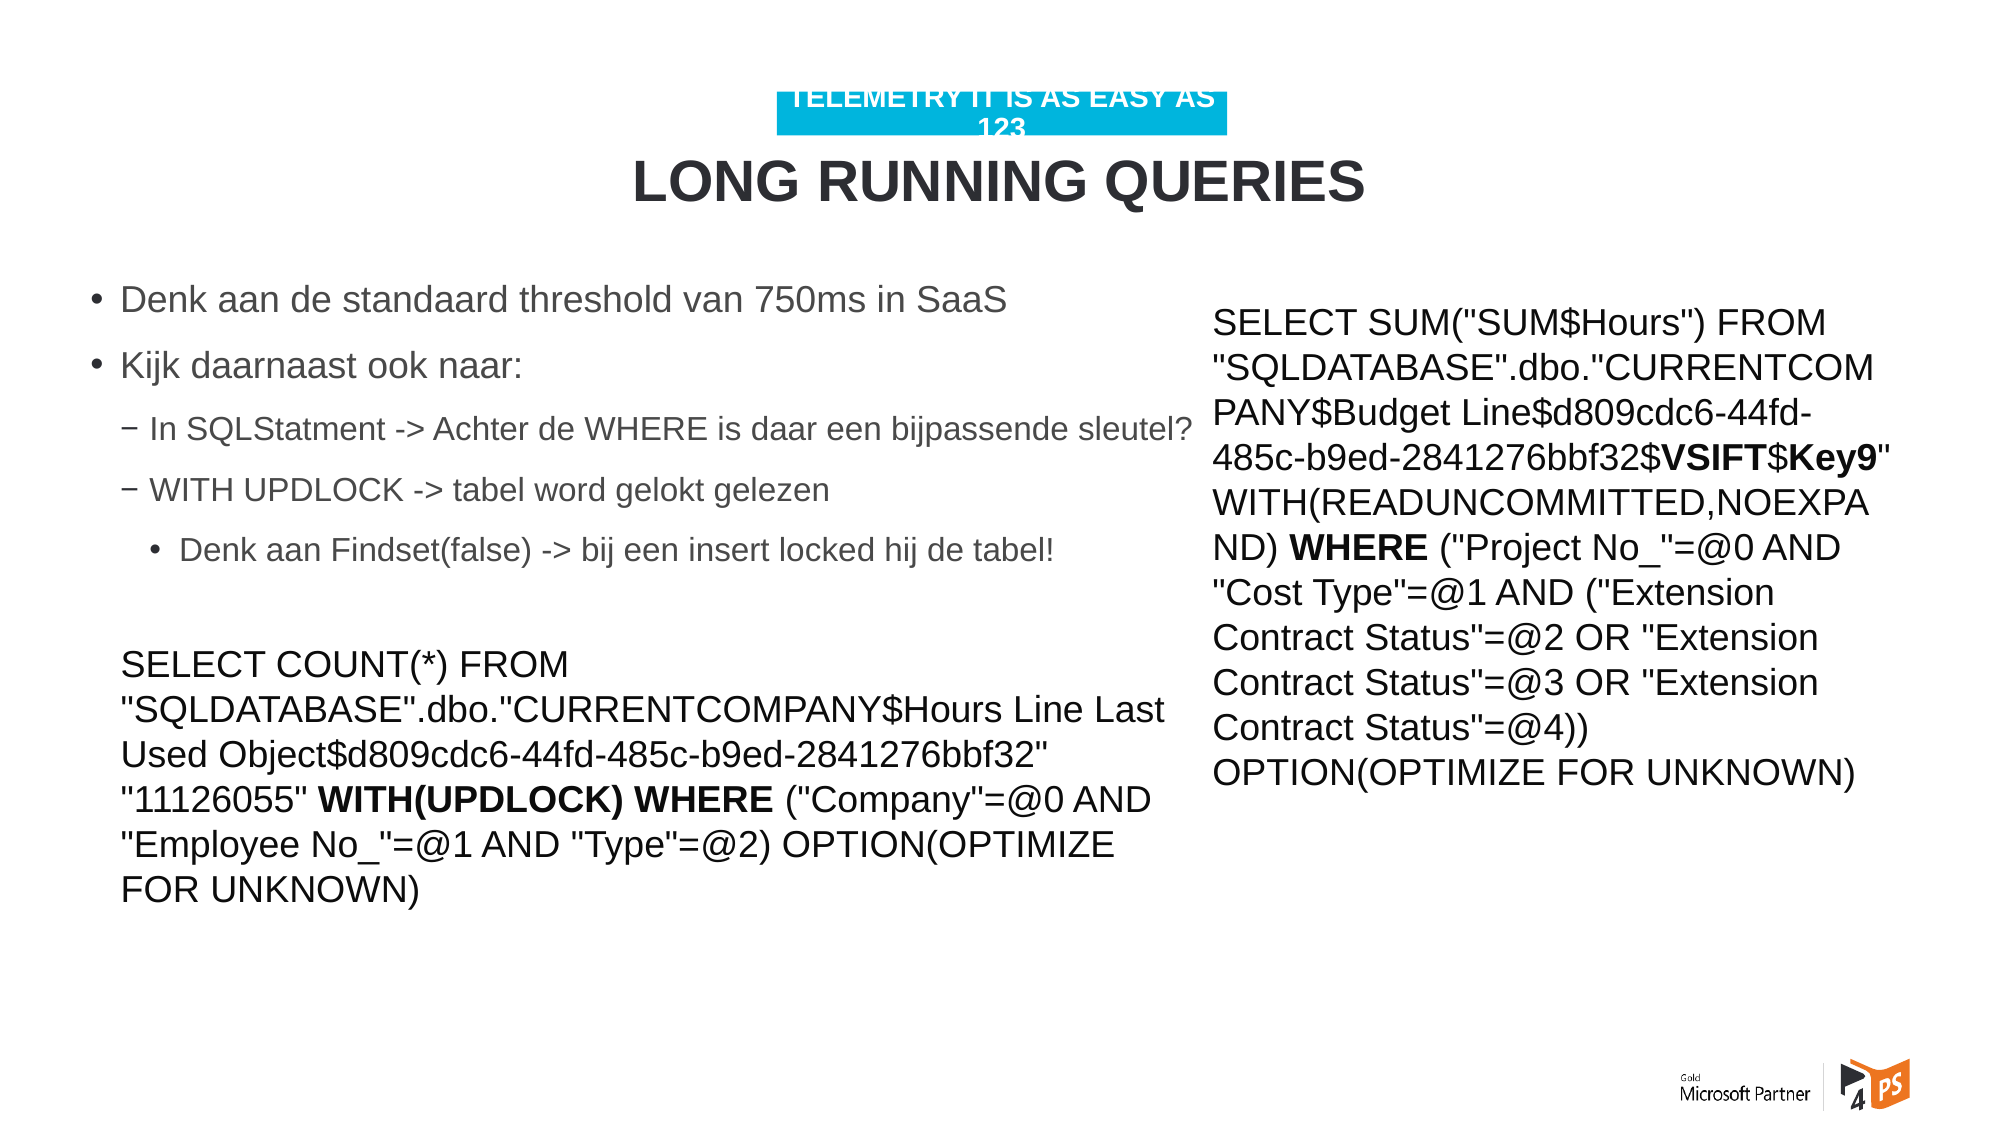

Telemetry it is as easy as 123
# Long Running Queries
Denk aan de standaard threshold van 750ms in SaaS
Kijk daarnaast ook naar:
In SQLStatment -> Achter de WHERE is daar een bijpassende sleutel?
WITH UPDLOCK -> tabel word gelokt gelezen
Denk aan Findset(false) -> bij een insert locked hij de tabel!
SELECT SUM("SUM$Hours") FROM "SQLDATABASE".dbo."CURRENTCOMPANY$Budget Line$d809cdc6-44fd-485c-b9ed-2841276bbf32$VSIFT$Key9" WITH(READUNCOMMITTED,NOEXPAND) WHERE ("Project No_"=@0 AND "Cost Type"=@1 AND ("Extension Contract Status"=@2 OR "Extension Contract Status"=@3 OR "Extension Contract Status"=@4)) OPTION(OPTIMIZE FOR UNKNOWN)

SELECT COUNT(*) FROM "SQLDATABASE".dbo."CURRENTCOMPANY$Hours Line Last Used Object$d809cdc6-44fd-485c-b9ed-2841276bbf32" "11126055" WITH(UPDLOCK) WHERE ("Company"=@0 AND "Employee No_"=@1 AND "Type"=@2) OPTION(OPTIMIZE FOR UNKNOWN)